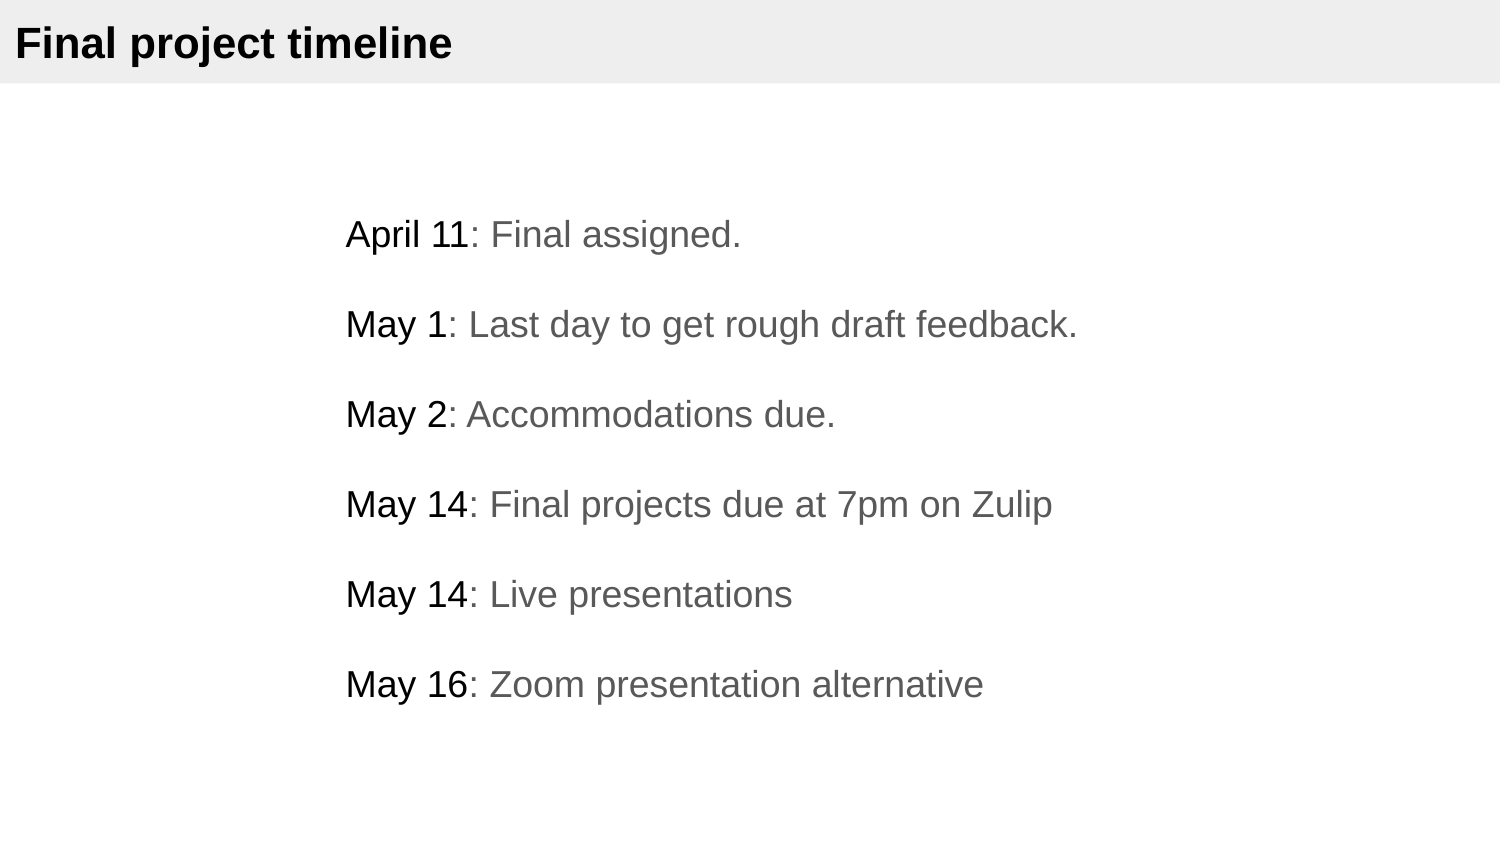

Final project timeline

April 11: Final assigned.

May 1: Last day to get rough draft feedback.

May 2: Accommodations due.

May 14: Final projects due at 7pm on Zulip

May 14: Live presentations

May 16: Zoom presentation alternative